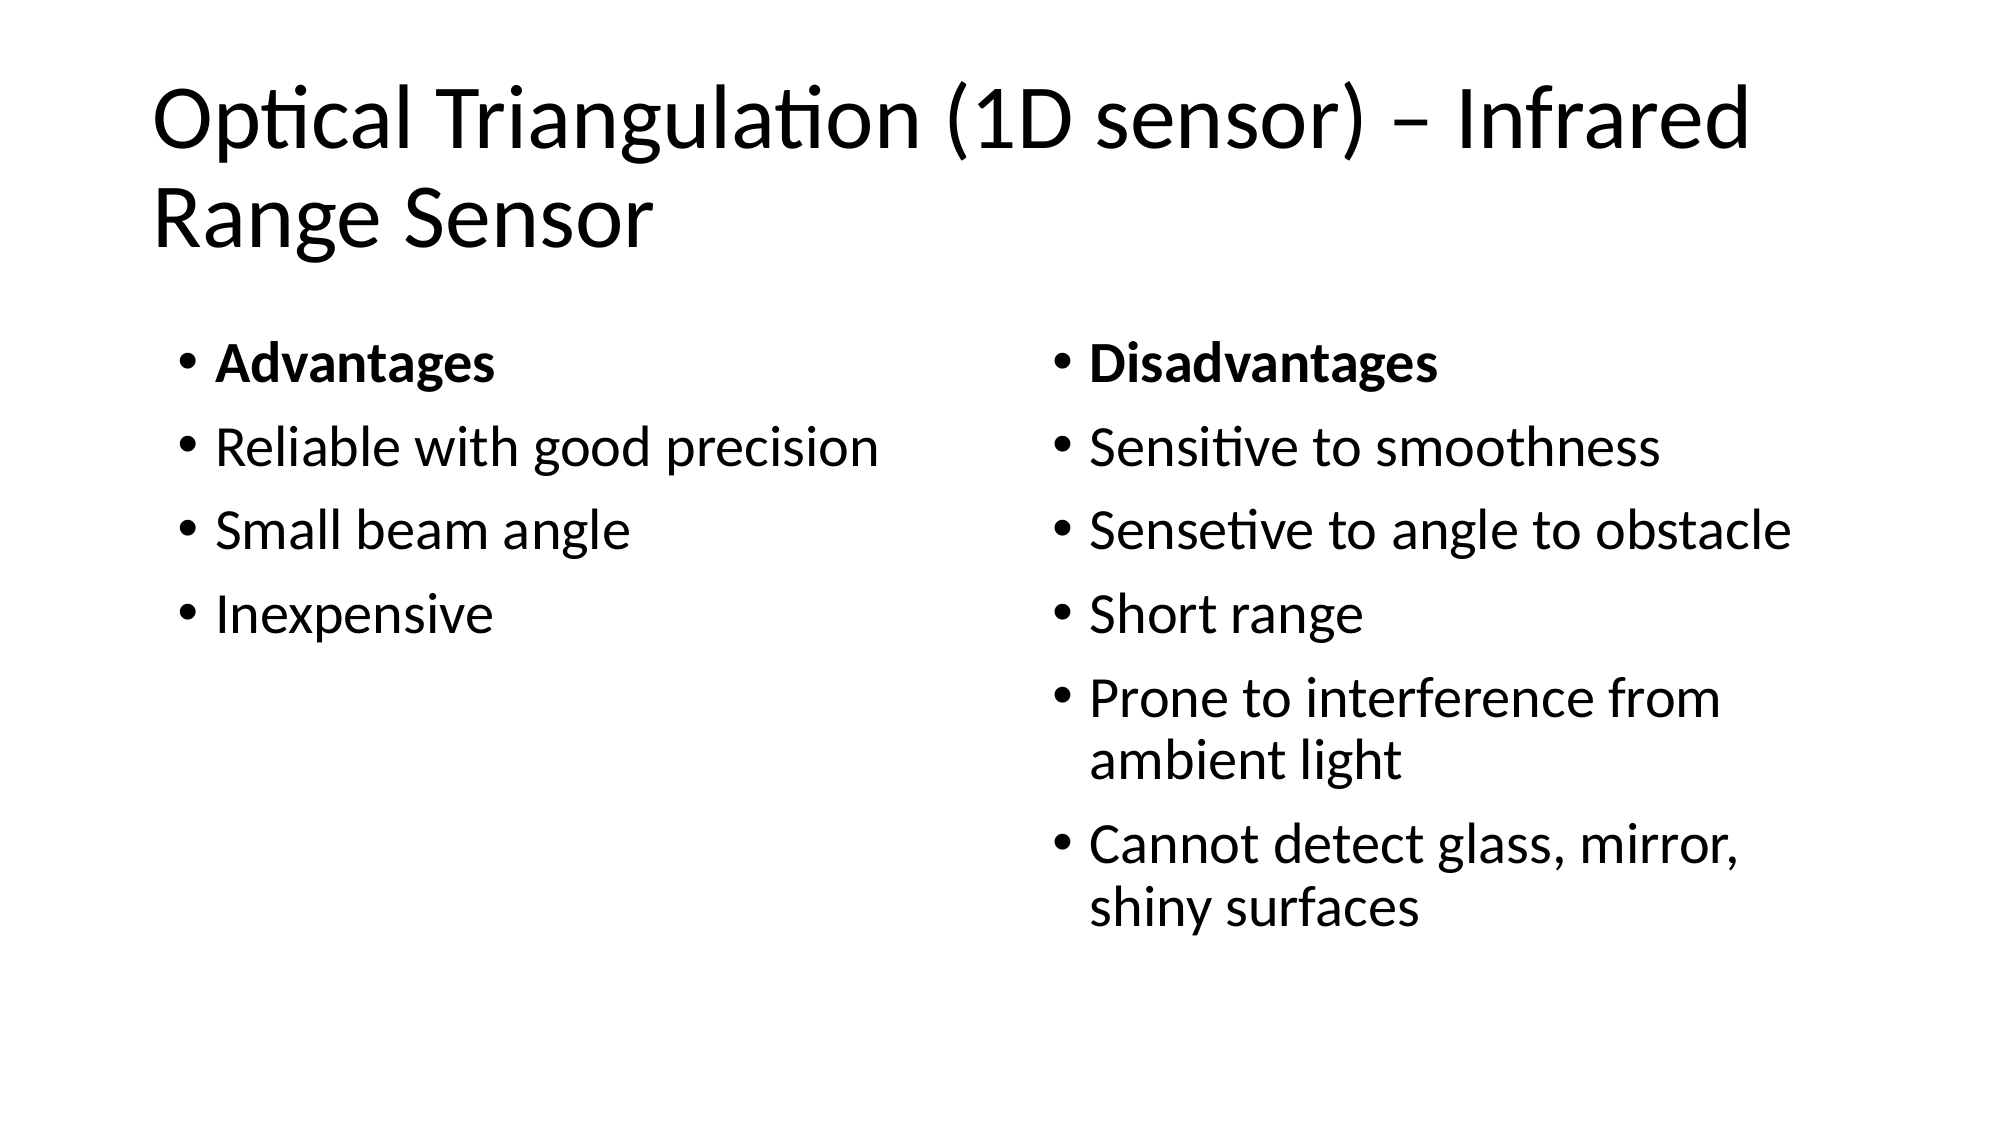

# Optical Triangulation (1D sensor) – Infrared Range Sensor
Advantages
Reliable with good precision
Small beam angle
Inexpensive
Disadvantages
Sensitive to smoothness
Sensetive to angle to obstacle
Short range
Prone to interference from ambient light
Cannot detect glass, mirror, shiny surfaces